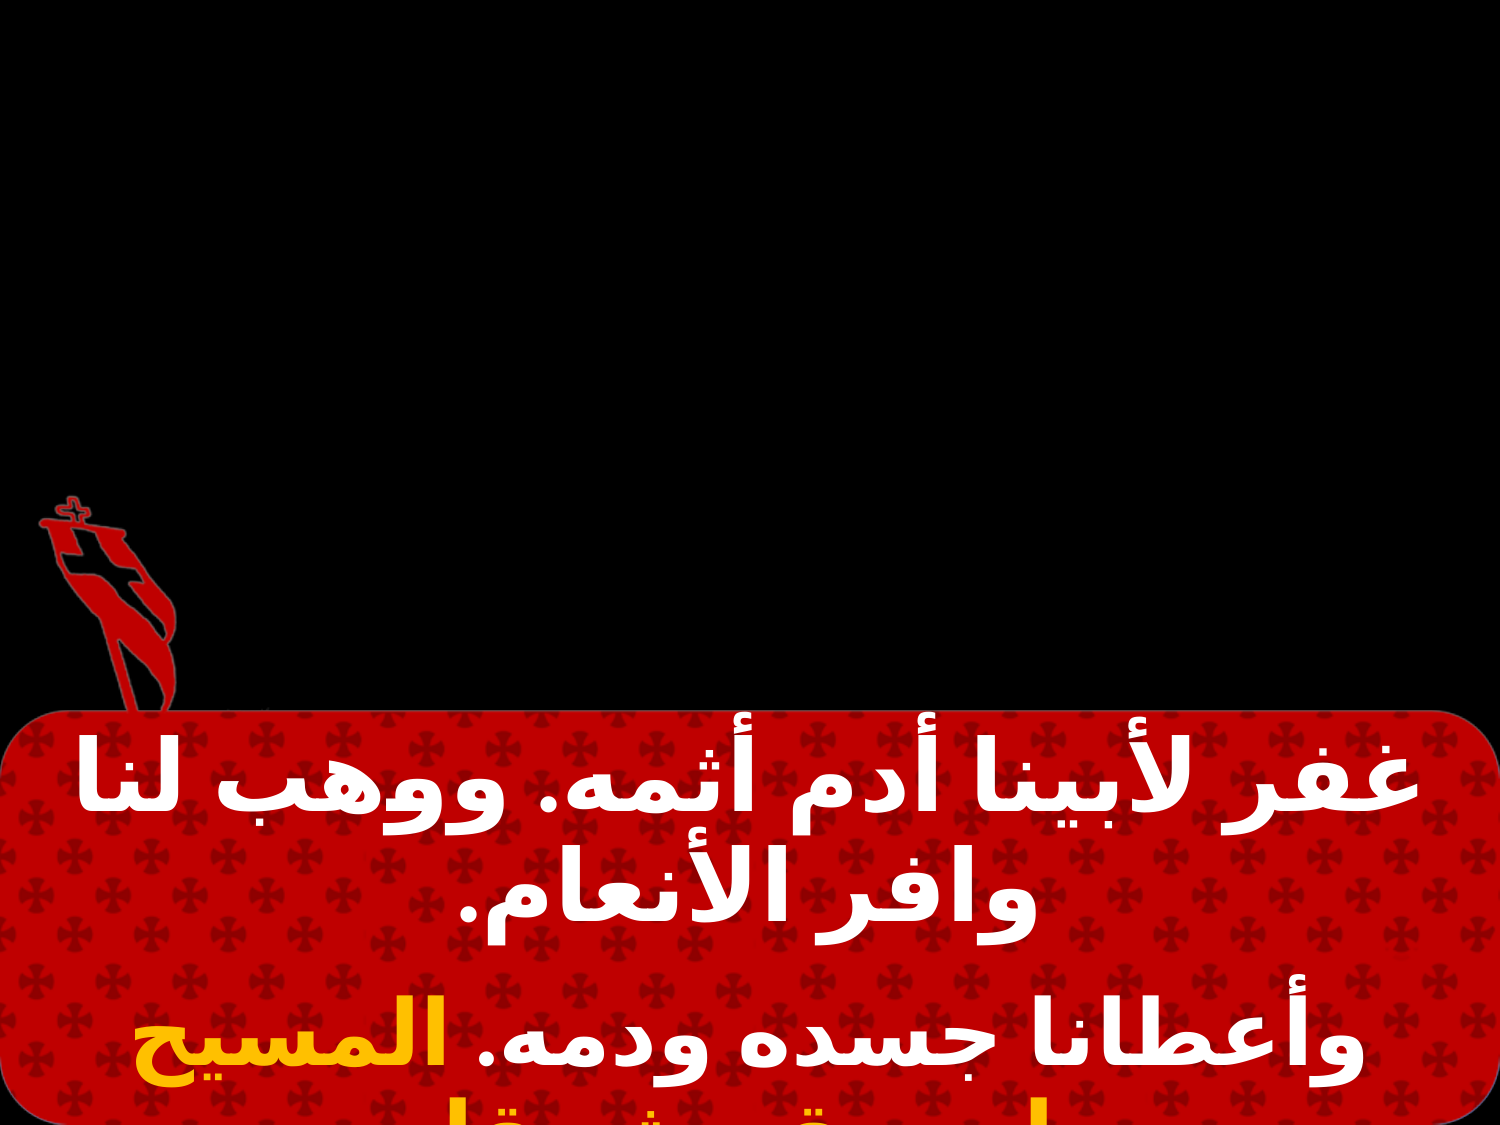

#
| غفر لأبينا أدم أثمه. ووهب لنا وافر الأنعام. |
| --- |
|  |
| وأعطانا جسده ودمه. المسيح صلب وقبر ثم قام. |